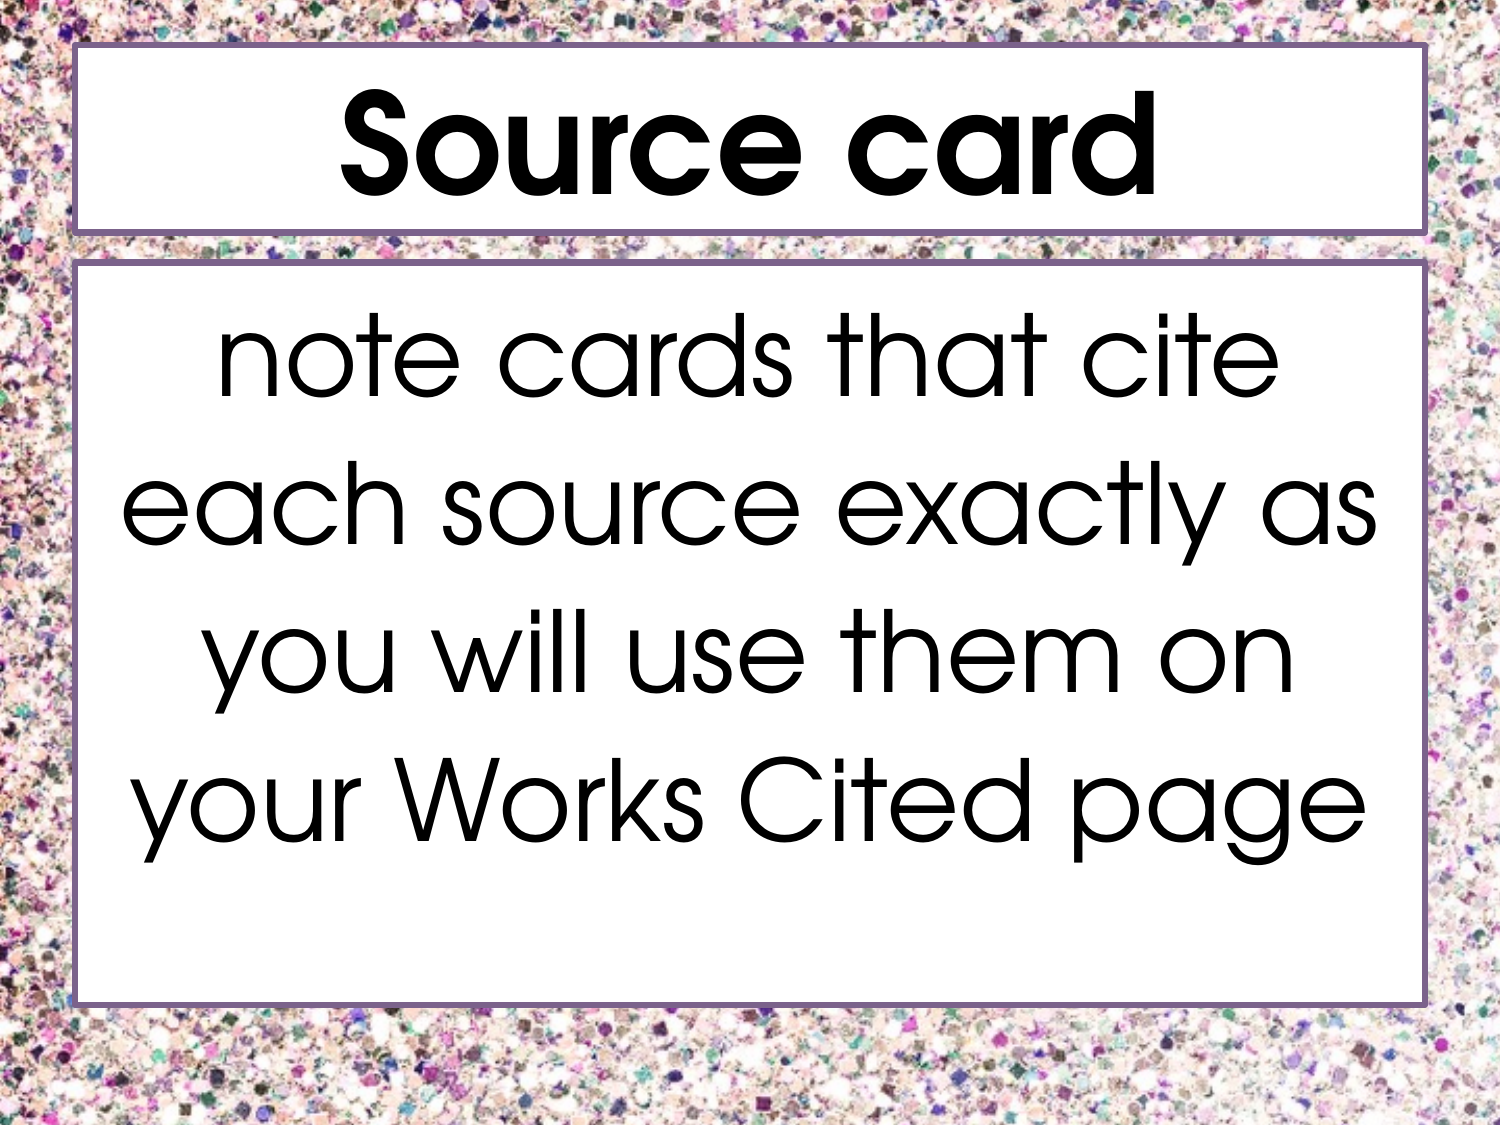

# Source card
note cards that cite each source exactly as you will use them on your Works Cited page